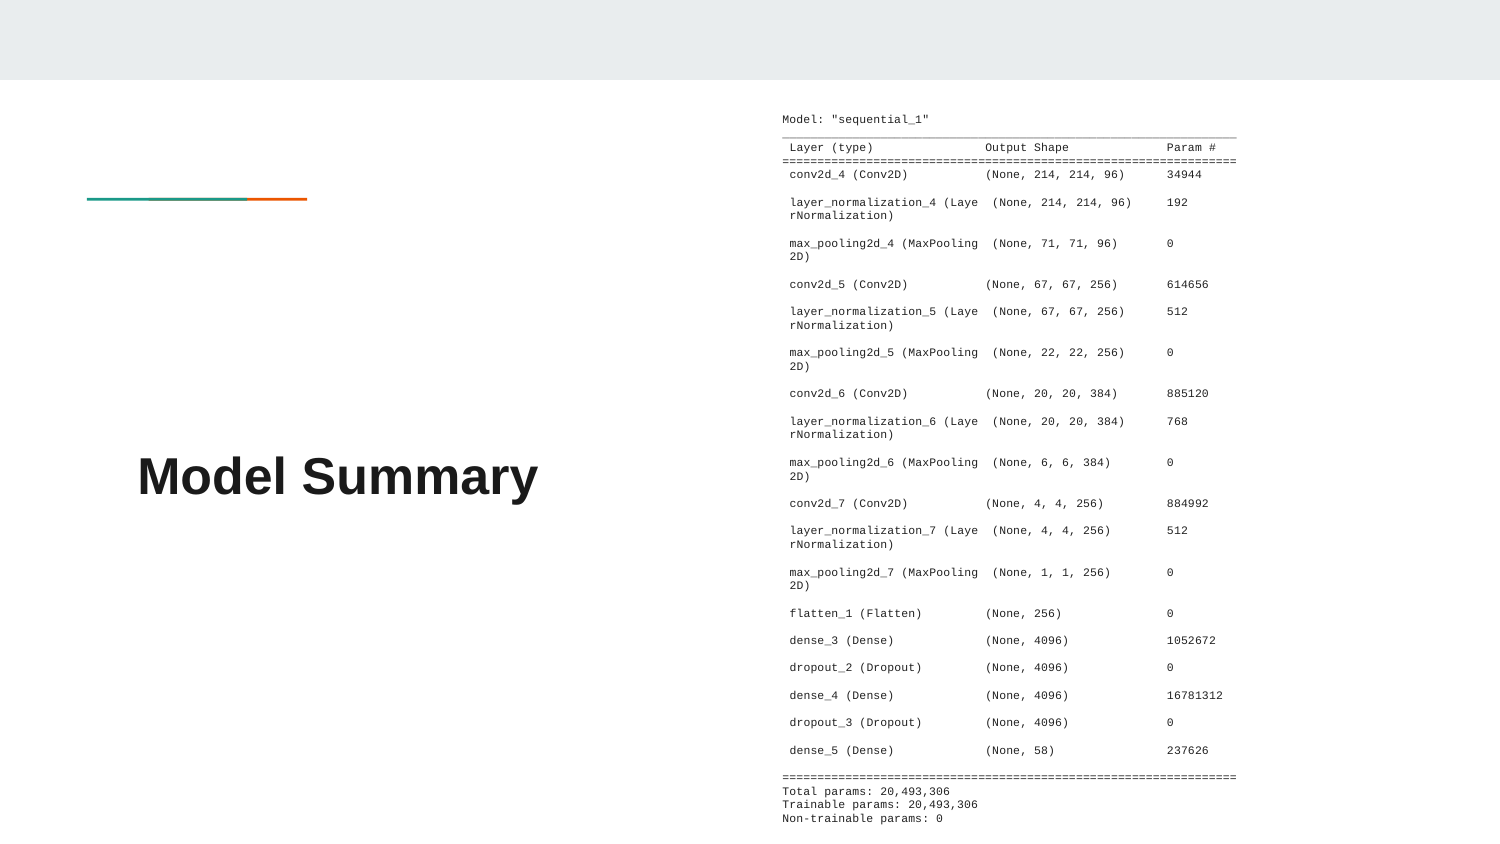

Model: "sequential_1"
_________________________________________________________________
 Layer (type)                Output Shape              Param #
=================================================================
 conv2d_4 (Conv2D)           (None, 214, 214, 96)      34944

 layer_normalization_4 (Laye  (None, 214, 214, 96)     192
 rNormalization)

 max_pooling2d_4 (MaxPooling  (None, 71, 71, 96)       0
 2D)

 conv2d_5 (Conv2D)           (None, 67, 67, 256)       614656

 layer_normalization_5 (Laye  (None, 67, 67, 256)      512
 rNormalization)

 max_pooling2d_5 (MaxPooling  (None, 22, 22, 256)      0
 2D)

 conv2d_6 (Conv2D)           (None, 20, 20, 384)       885120

 layer_normalization_6 (Laye  (None, 20, 20, 384)      768
 rNormalization)

 max_pooling2d_6 (MaxPooling  (None, 6, 6, 384)        0
 2D)

 conv2d_7 (Conv2D)           (None, 4, 4, 256)         884992

 layer_normalization_7 (Laye  (None, 4, 4, 256)        512
 rNormalization)

 max_pooling2d_7 (MaxPooling  (None, 1, 1, 256)        0
 2D)

 flatten_1 (Flatten)         (None, 256)               0

 dense_3 (Dense)             (None, 4096)              1052672

 dropout_2 (Dropout)         (None, 4096)              0

 dense_4 (Dense)             (None, 4096)              16781312

 dropout_3 (Dropout)         (None, 4096)              0

 dense_5 (Dense)             (None, 58)                237626

=================================================================
Total params: 20,493,306
Trainable params: 20,493,306
Non-trainable params: 0
# Model Summary